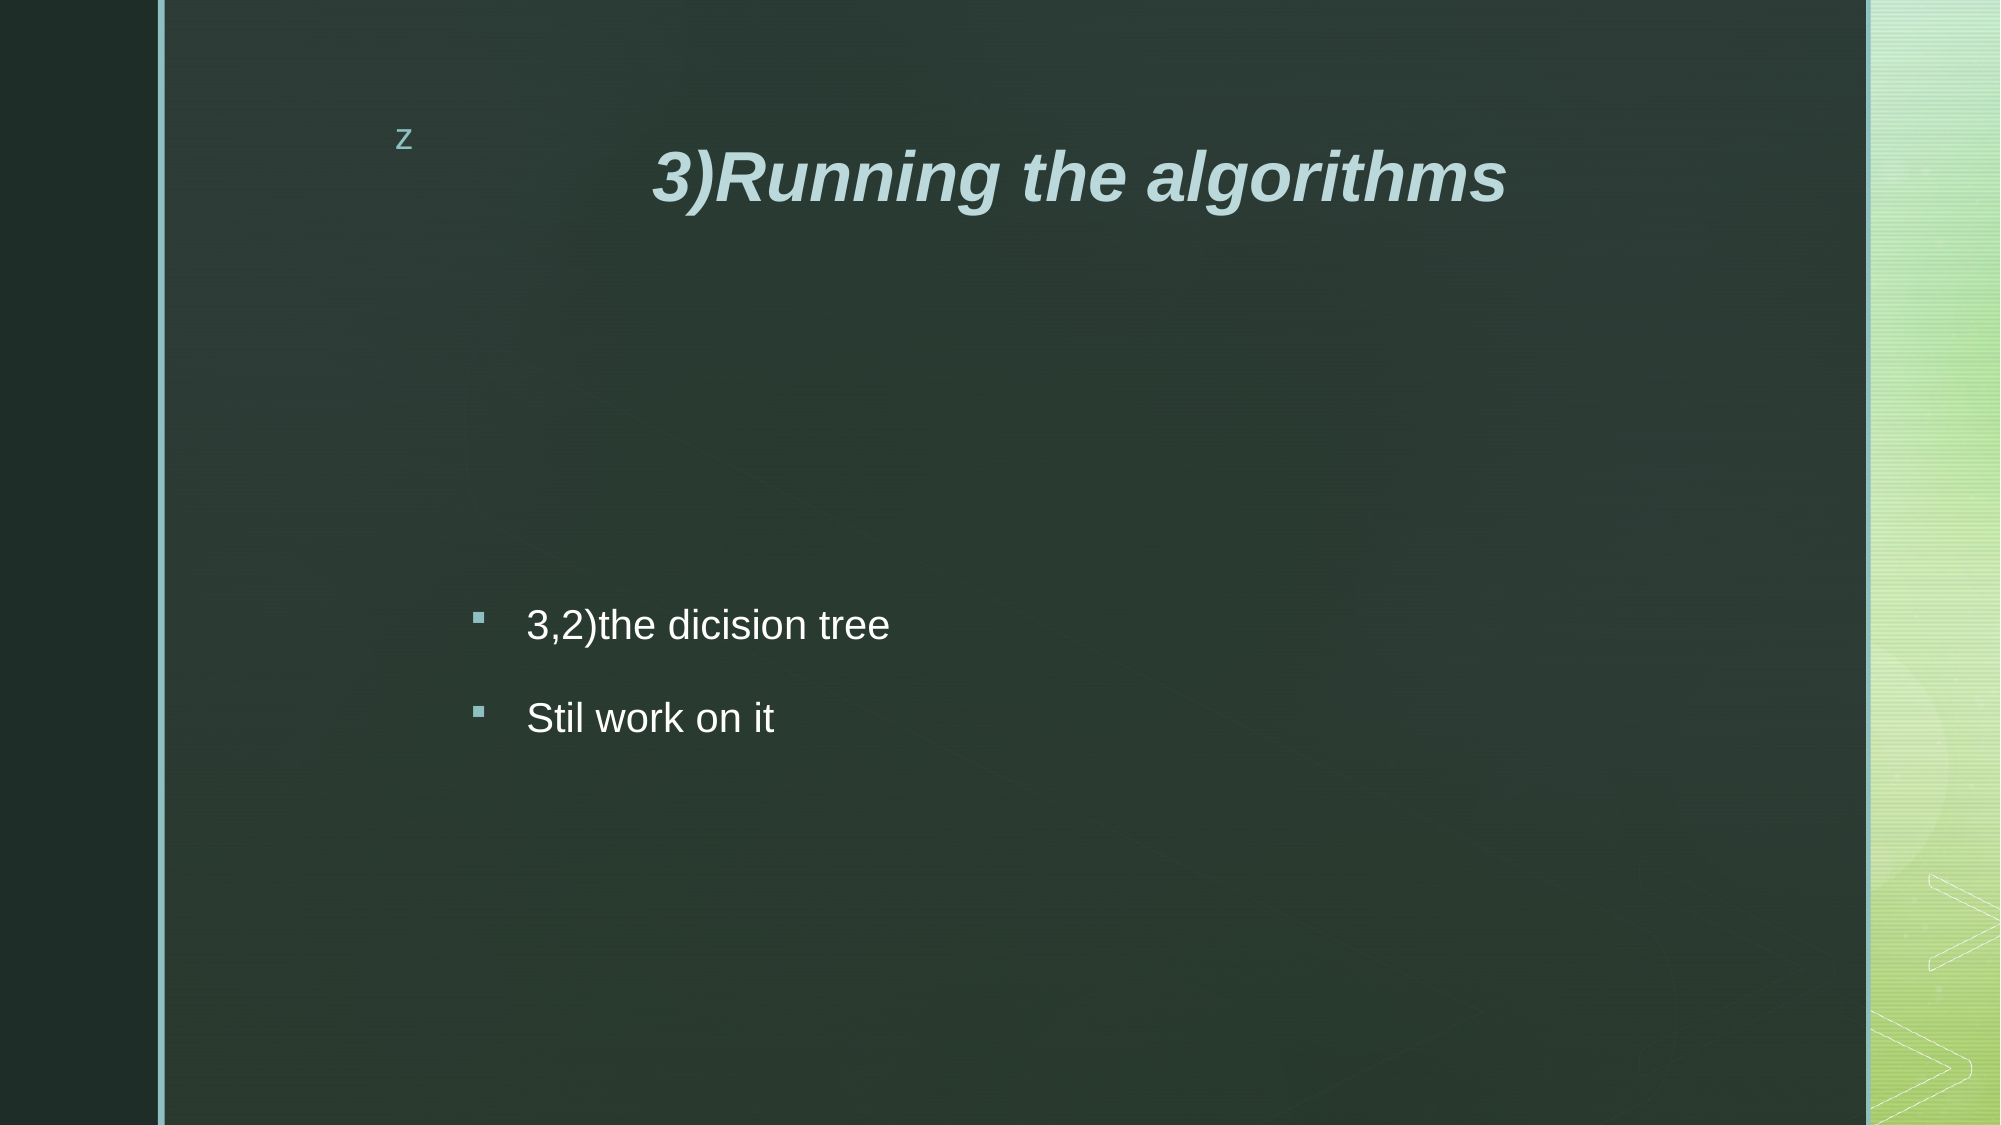

# 3)Running the algorithms
3,2)the dicision tree
Stil work on it